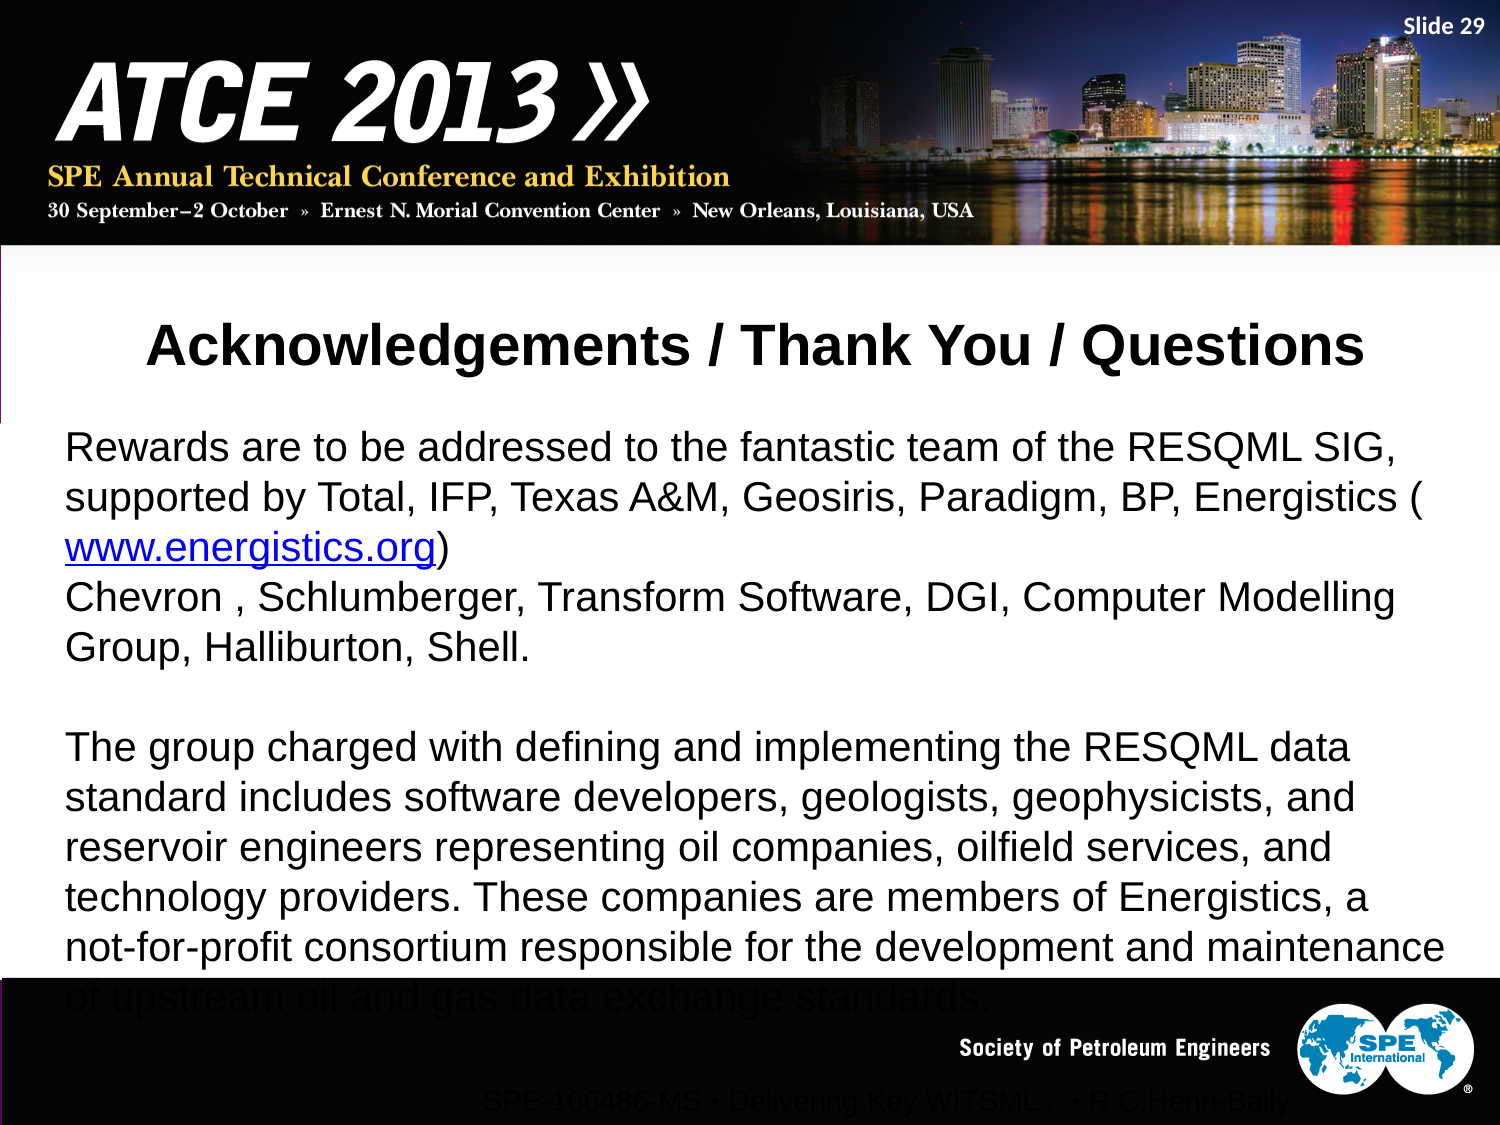

Slide 29
Acknowledgements / Thank You / Questions
Rewards are to be addressed to the fantastic team of the RESQML SIG, supported by Total, IFP, Texas A&M, Geosiris, Paradigm, BP, Energistics (www.energistics.org)
Chevron , Schlumberger, Transform Software, DGI, Computer Modelling Group, Halliburton, Shell.

The group charged with defining and implementing the RESQML data standard includes software developers, geologists, geophysicists, and reservoir engineers representing oil companies, oilfield services, and technology providers. These companies are members of Energistics, a not-for-profit consortium responsible for the development and maintenance of upstream oil and gas data exchange standards.
Paper # • Paper Title • Presenter Name
SPE-166486-MS • Delivering Key WITSML .. • R.C.Henri-Bally